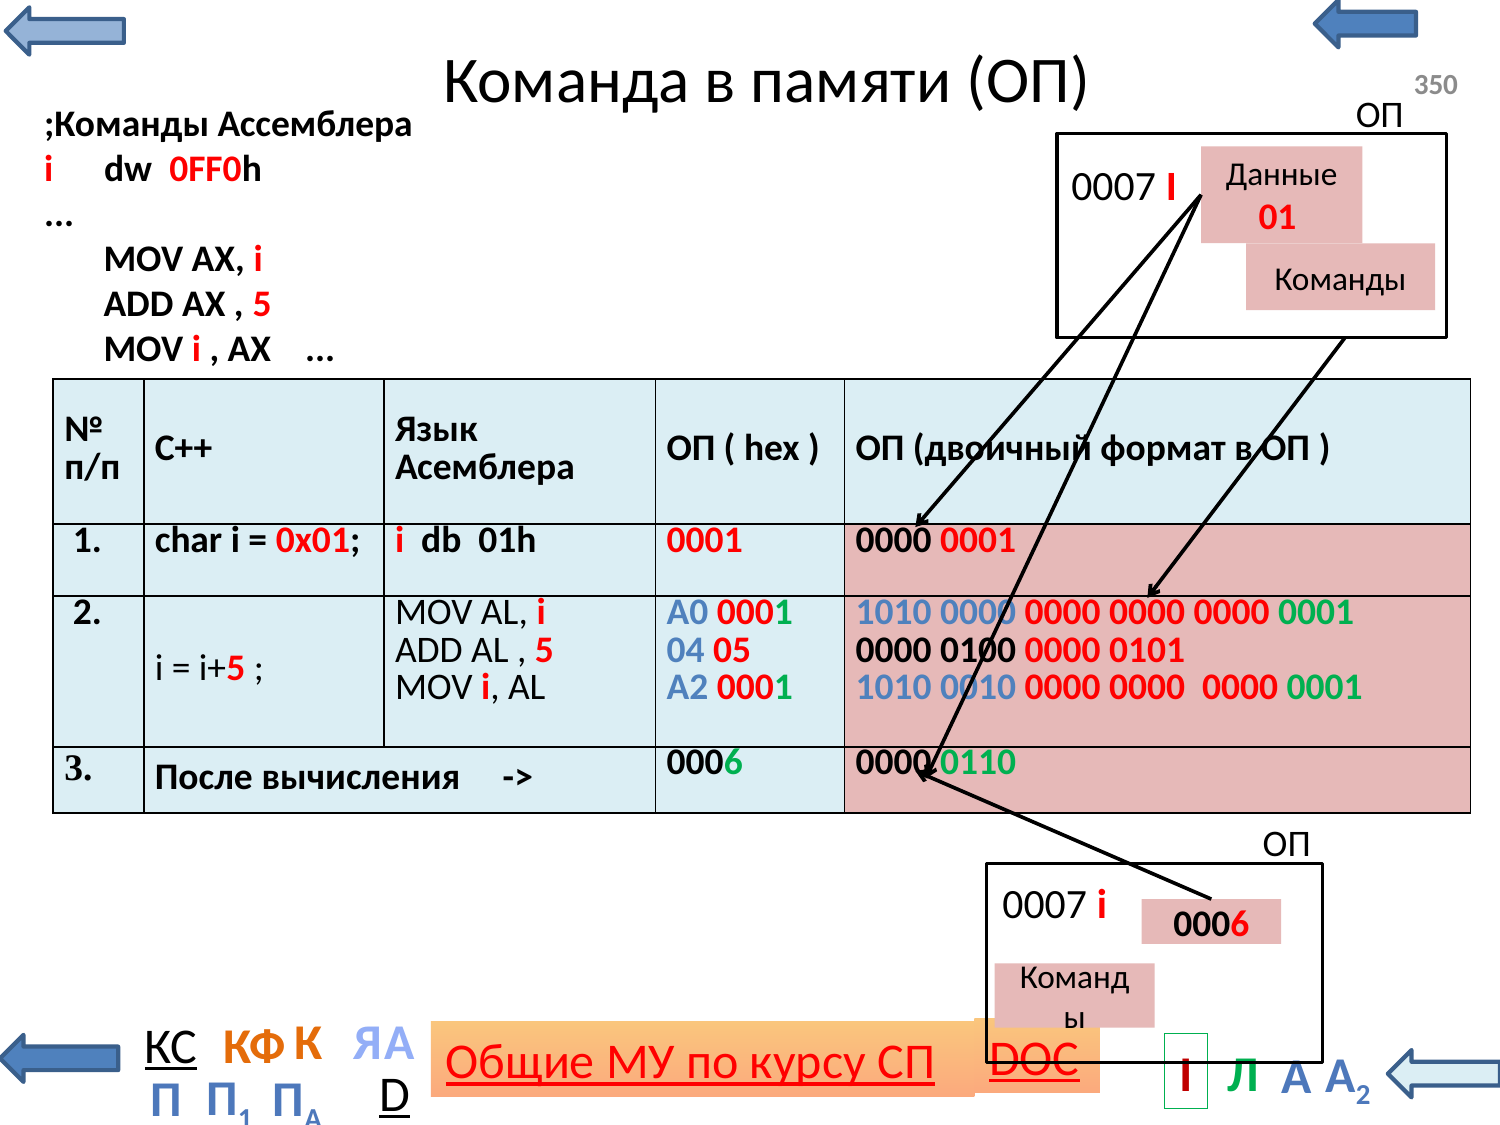

# Команда в памяти (ОП)
350
ОП

Данные
01
0007 I
Команды
;Команды Ассемблера
i      dw  0FF0h
...
       MOV AX, i
       ADD AX , 5
       MOV i , AX    ...
| № п/п | C++ | Язык Асемблера | ОП ( hex ) | ОП (двоичный формат в ОП ) |
| --- | --- | --- | --- | --- |
| 1. | char i = 0x01; | i db 01h | 0001 | 0000 0001 |
| 2. | i = i+5 ; | MOV AL, i ADD AL , 5 MOV i, AL | A0 0001 04 05 A2 0001 | 1010 0000 0000 0000 0000 0001 0000 0100 0000 0101 1010 0010 0000 0000 0000 0001 |
| 3. | После вычисления -> |  | 0006 | 0000 0110 |
ОП

0007 i
0006
Команды